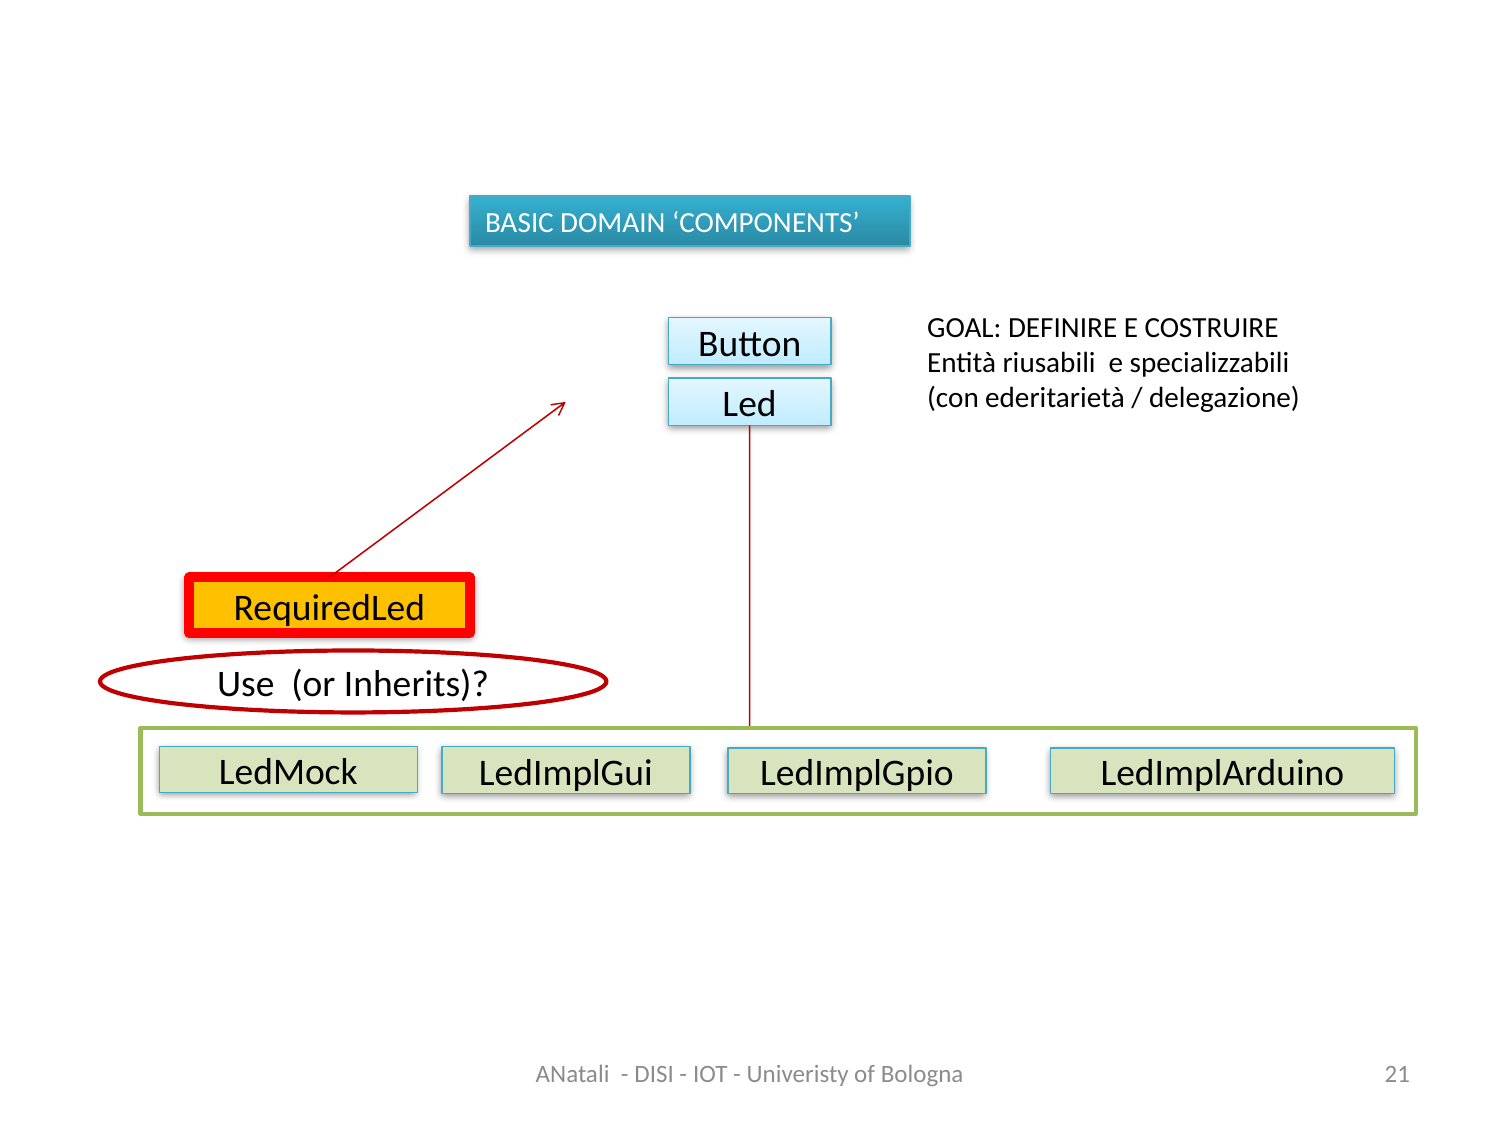

BASIC DOMAIN ‘COMPONENTS’
GOAL: DEFINIRE E COSTRUIRE
Entità riusabili  e specializzabili
(con ederitarietà / delegazione)
Button
Led
RequiredLed
Use  (or Inherits)?

LedMock
LedImplGui
LedImplGpio
LedImplArduino
ANatali  - DISI - IOT - Univeristy of Bologna
21